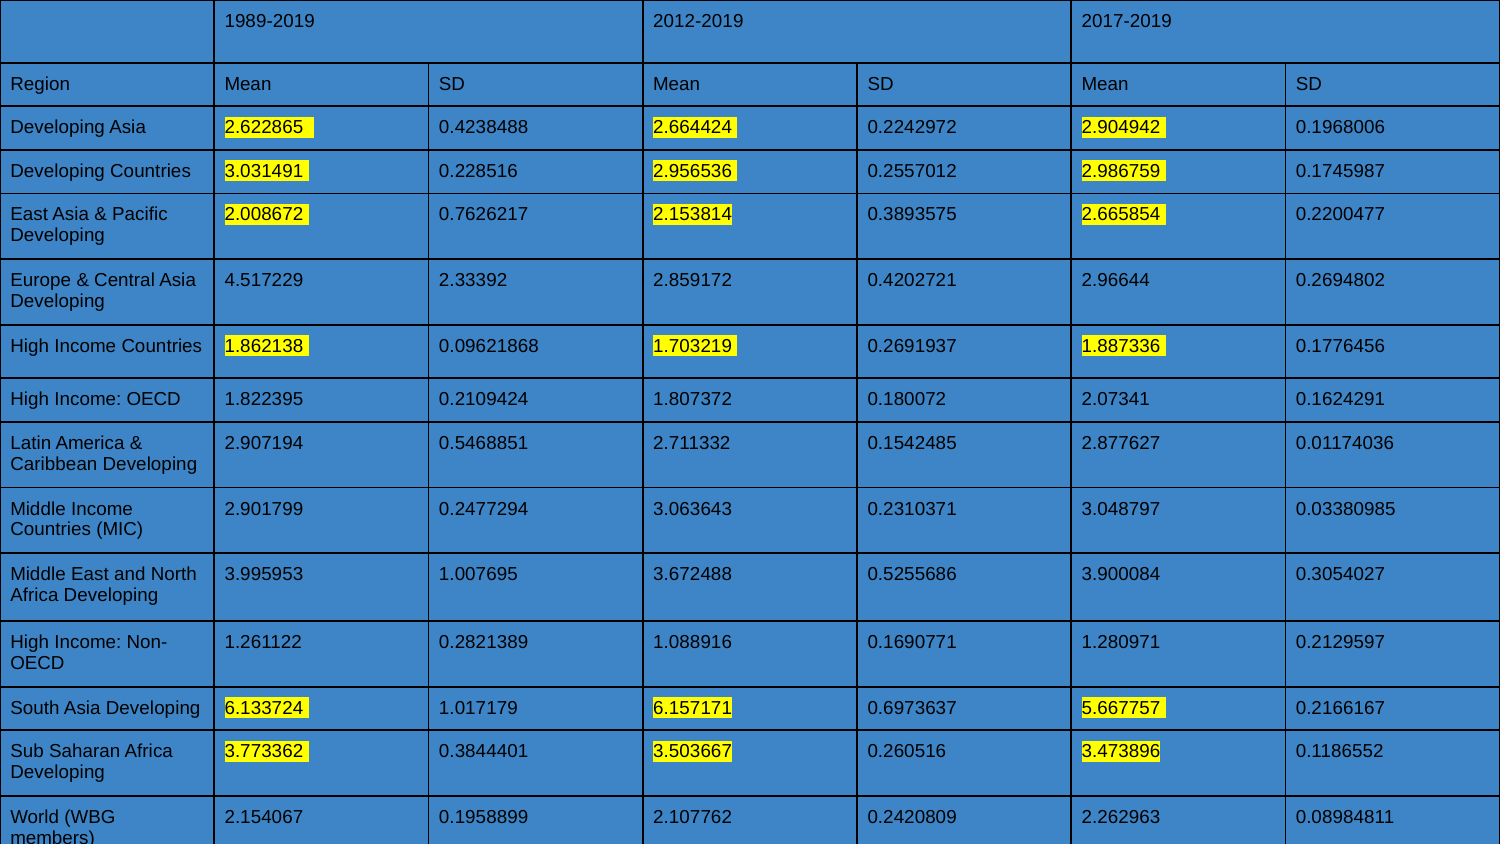

|  | 1989-2019 |  | 2012-2019 |  | 2017-2019 |  |
| --- | --- | --- | --- | --- | --- | --- |
| Region | Mean | SD | Mean | SD | Mean | SD |
| Developing Asia | 2.622865 | 0.4238488 | 2.664424 | 0.2242972 | 2.904942 | 0.1968006 |
| Developing Countries | 3.031491 | 0.228516 | 2.956536 | 0.2557012 | 2.986759 | 0.1745987 |
| East Asia & Pacific Developing | 2.008672 | 0.7626217 | 2.153814 | 0.3893575 | 2.665854 | 0.2200477 |
| Europe & Central Asia Developing | 4.517229 | 2.33392 | 2.859172 | 0.4202721 | 2.96644 | 0.2694802 |
| High Income Countries | 1.862138 | 0.09621868 | 1.703219 | 0.2691937 | 1.887336 | 0.1776456 |
| High Income: OECD | 1.822395 | 0.2109424 | 1.807372 | 0.180072 | 2.07341 | 0.1624291 |
| Latin America & Caribbean Developing | 2.907194 | 0.5468851 | 2.711332 | 0.1542485 | 2.877627 | 0.01174036 |
| Middle Income Countries (MIC) | 2.901799 | 0.2477294 | 3.063643 | 0.2310371 | 3.048797 | 0.03380985 |
| Middle East and North Africa Developing | 3.995953 | 1.007695 | 3.672488 | 0.5255686 | 3.900084 | 0.3054027 |
| High Income: Non-OECD | 1.261122 | 0.2821389 | 1.088916 | 0.1690771 | 1.280971 | 0.2129597 |
| South Asia Developing | 6.133724 | 1.017179 | 6.157171 | 0.6973637 | 5.667757 | 0.2166167 |
| Sub Saharan Africa Developing | 3.773362 | 0.3844401 | 3.503667 | 0.260516 | 3.473896 | 0.1186552 |
| World (WBG members) | 2.154067 | 0.1958899 | 2.107762 | 0.2420809 | 2.262963 | 0.08984811 |